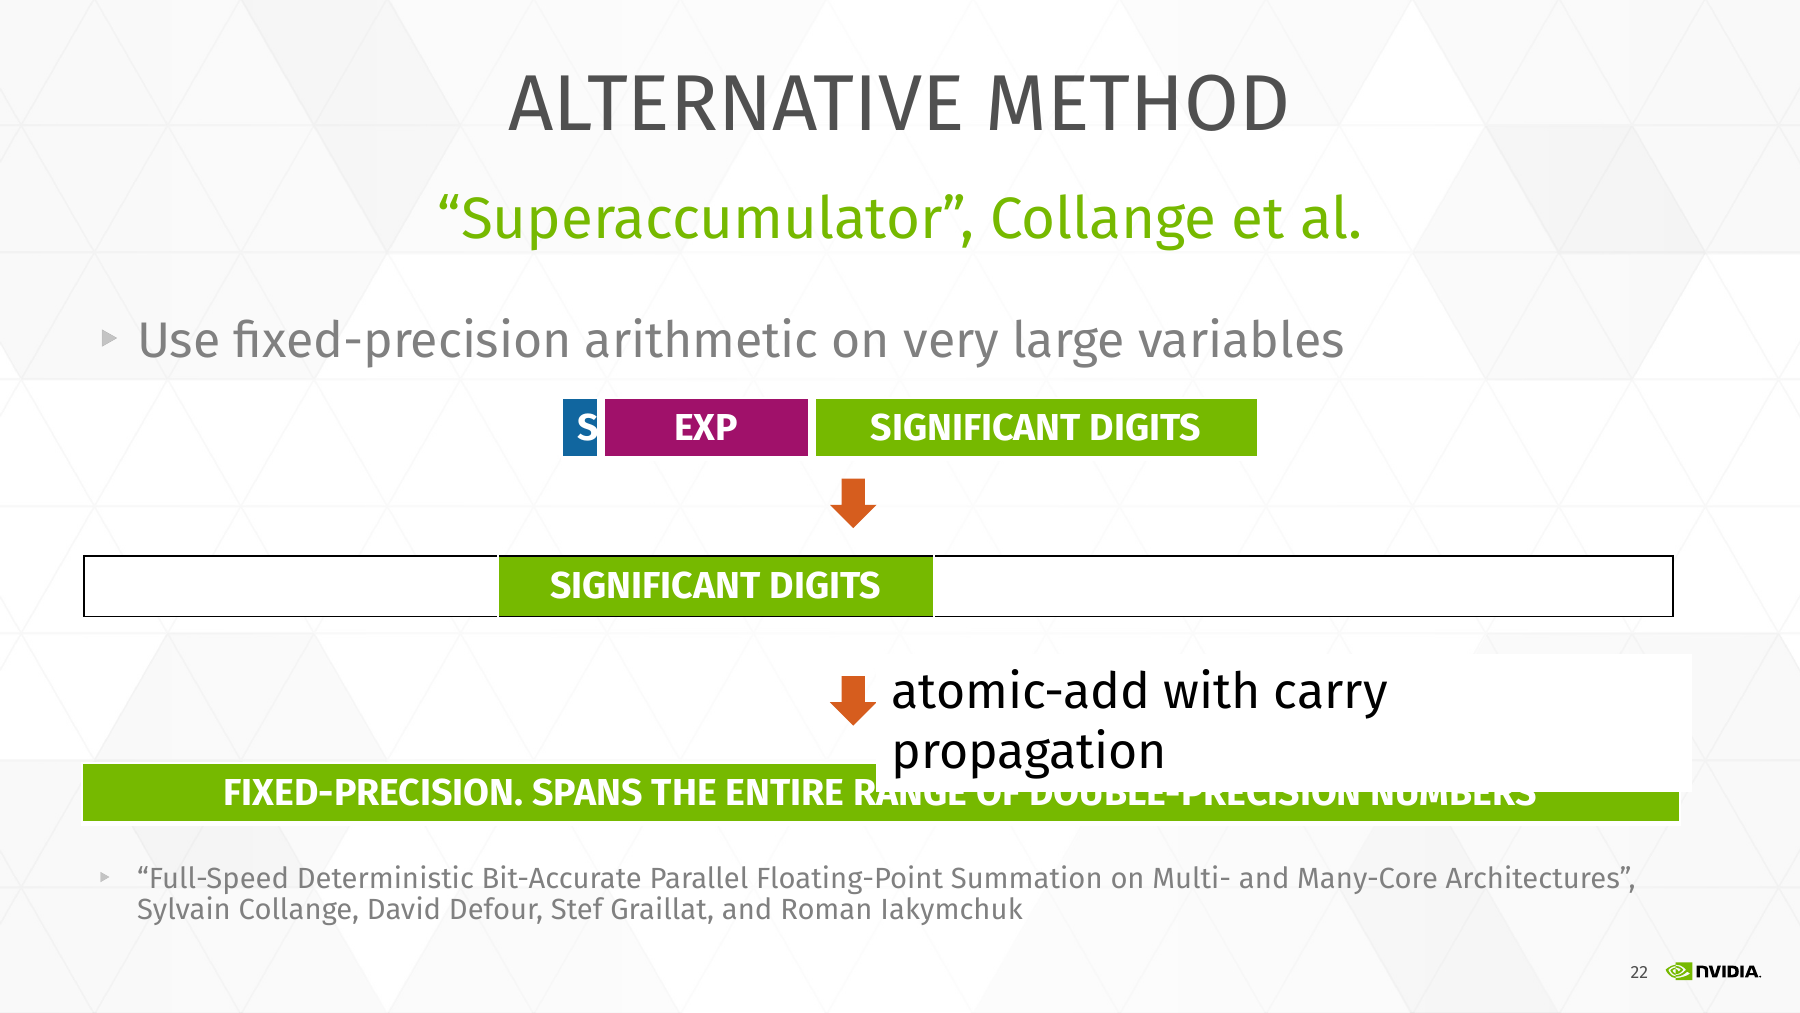

# Alternative method
“Superaccumulator”, Collange et al.
Use fixed-precision arithmetic on very large variables

“Full-Speed Deterministic Bit-Accurate Parallel Floating-Point Summation on Multi- and Many-Core Architectures”, Sylvain Collange, David Defour, Stef Graillat, and Roman Iakymchuk
| S |  | EXP |  | SIGNIFICANT DIGITS |
| --- | --- | --- | --- | --- |

|  | SIGNIFICANT DIGITS |  |
| --- | --- | --- |
| atomic-add with carry propagation |
| --- |

| FIXED-PRECISION. SPANS THE ENTIRE RANGE OF DOUBLE-PRECISION NUMBERS |
| --- |